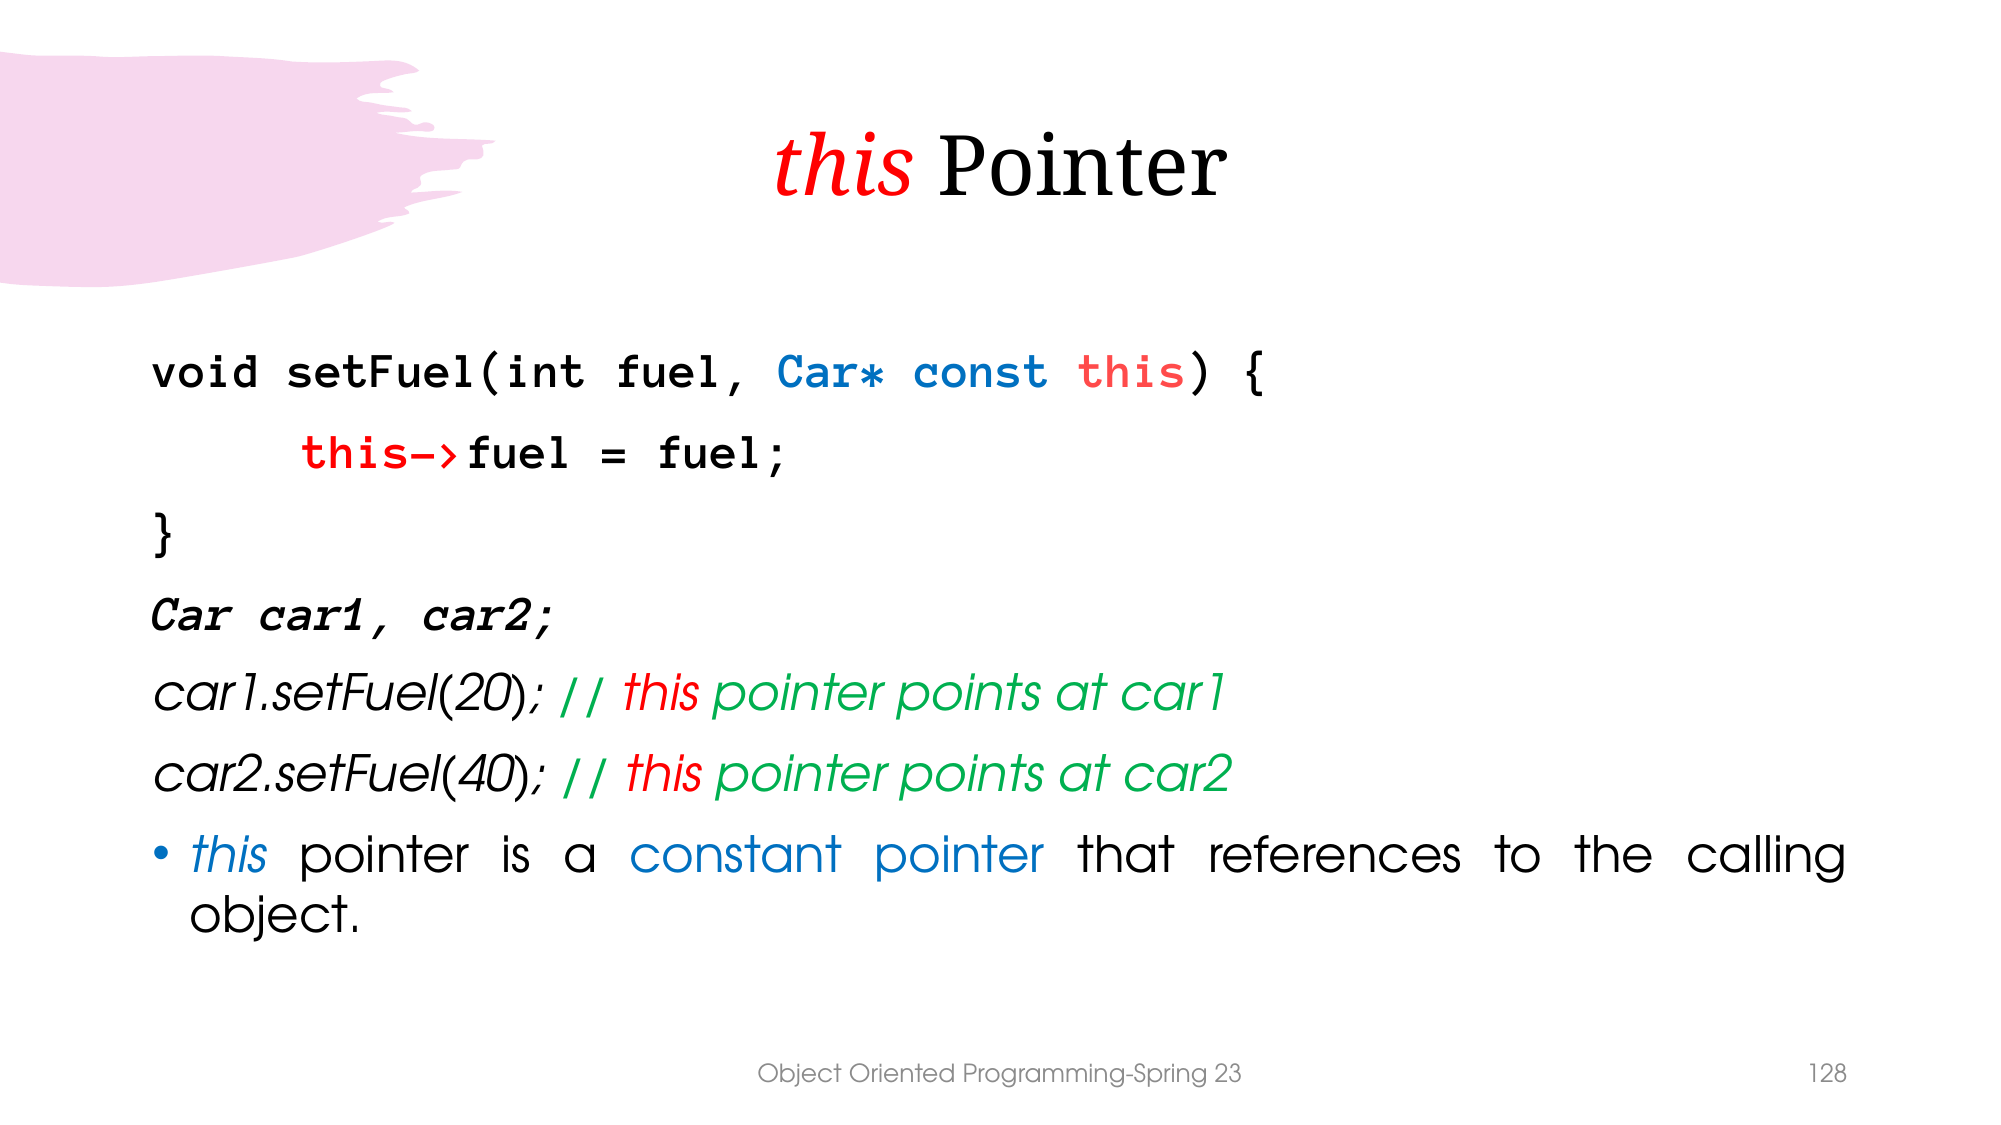

# this Pointer
void setFuel(int fuel, Car* const this) {
	this->fuel = fuel;
}
Car car1, car2;
car1.setFuel(20); // this pointer points at car1
car2.setFuel(40); // this pointer points at car2
this pointer is a constant pointer that references to the calling object.
Object Oriented Programming-Spring 23
128